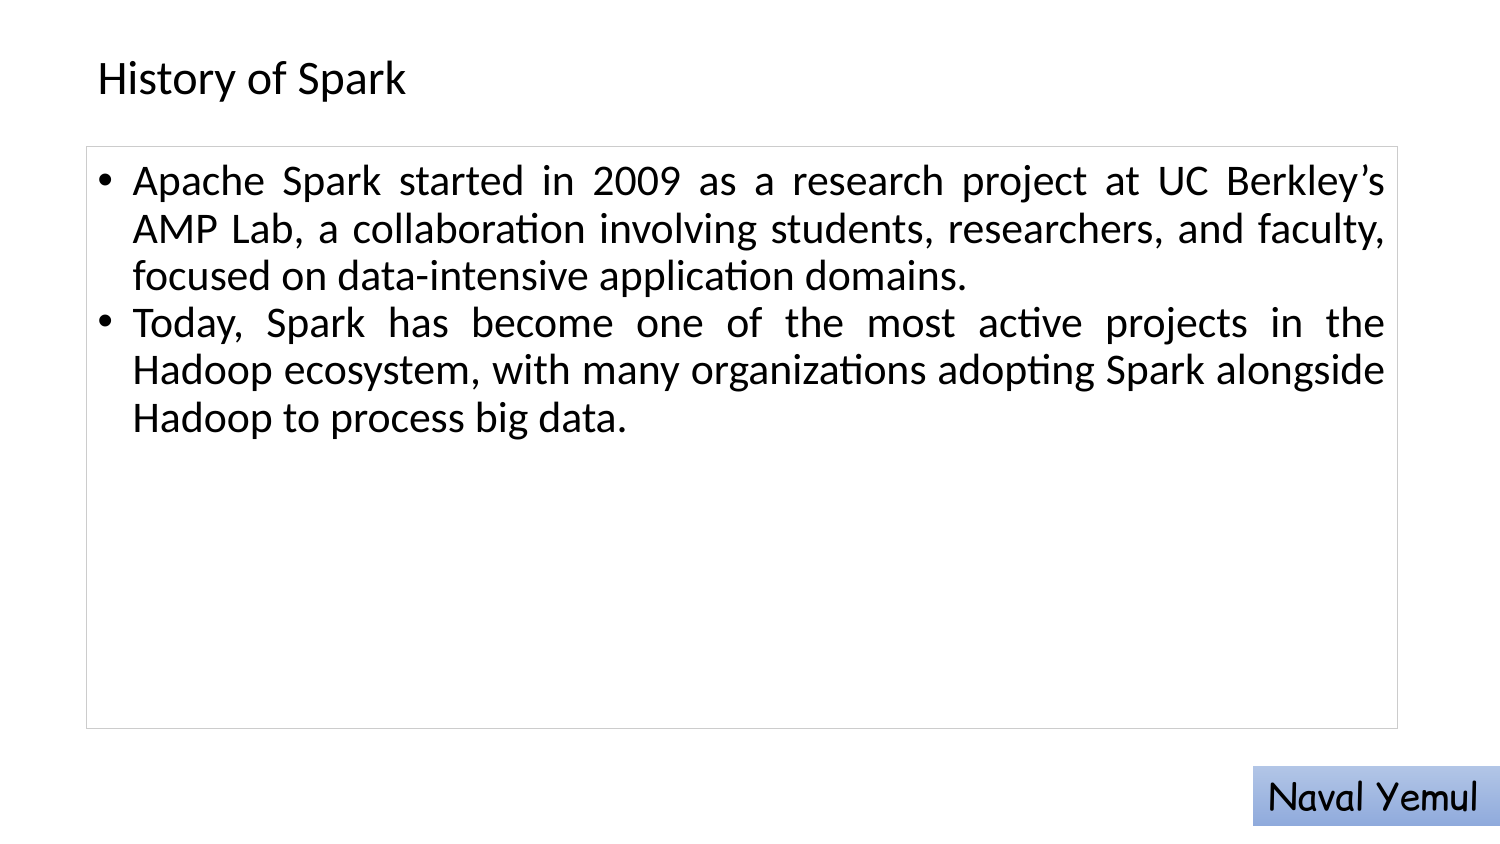

# History of Spark
Apache Spark started in 2009 as a research project at UC Berkley’s AMP Lab, a collaboration involving students, researchers, and faculty, focused on data-intensive application domains.
Today, Spark has become one of the most active projects in the Hadoop ecosystem, with many organizations adopting Spark alongside Hadoop to process big data.
Naval Yemul